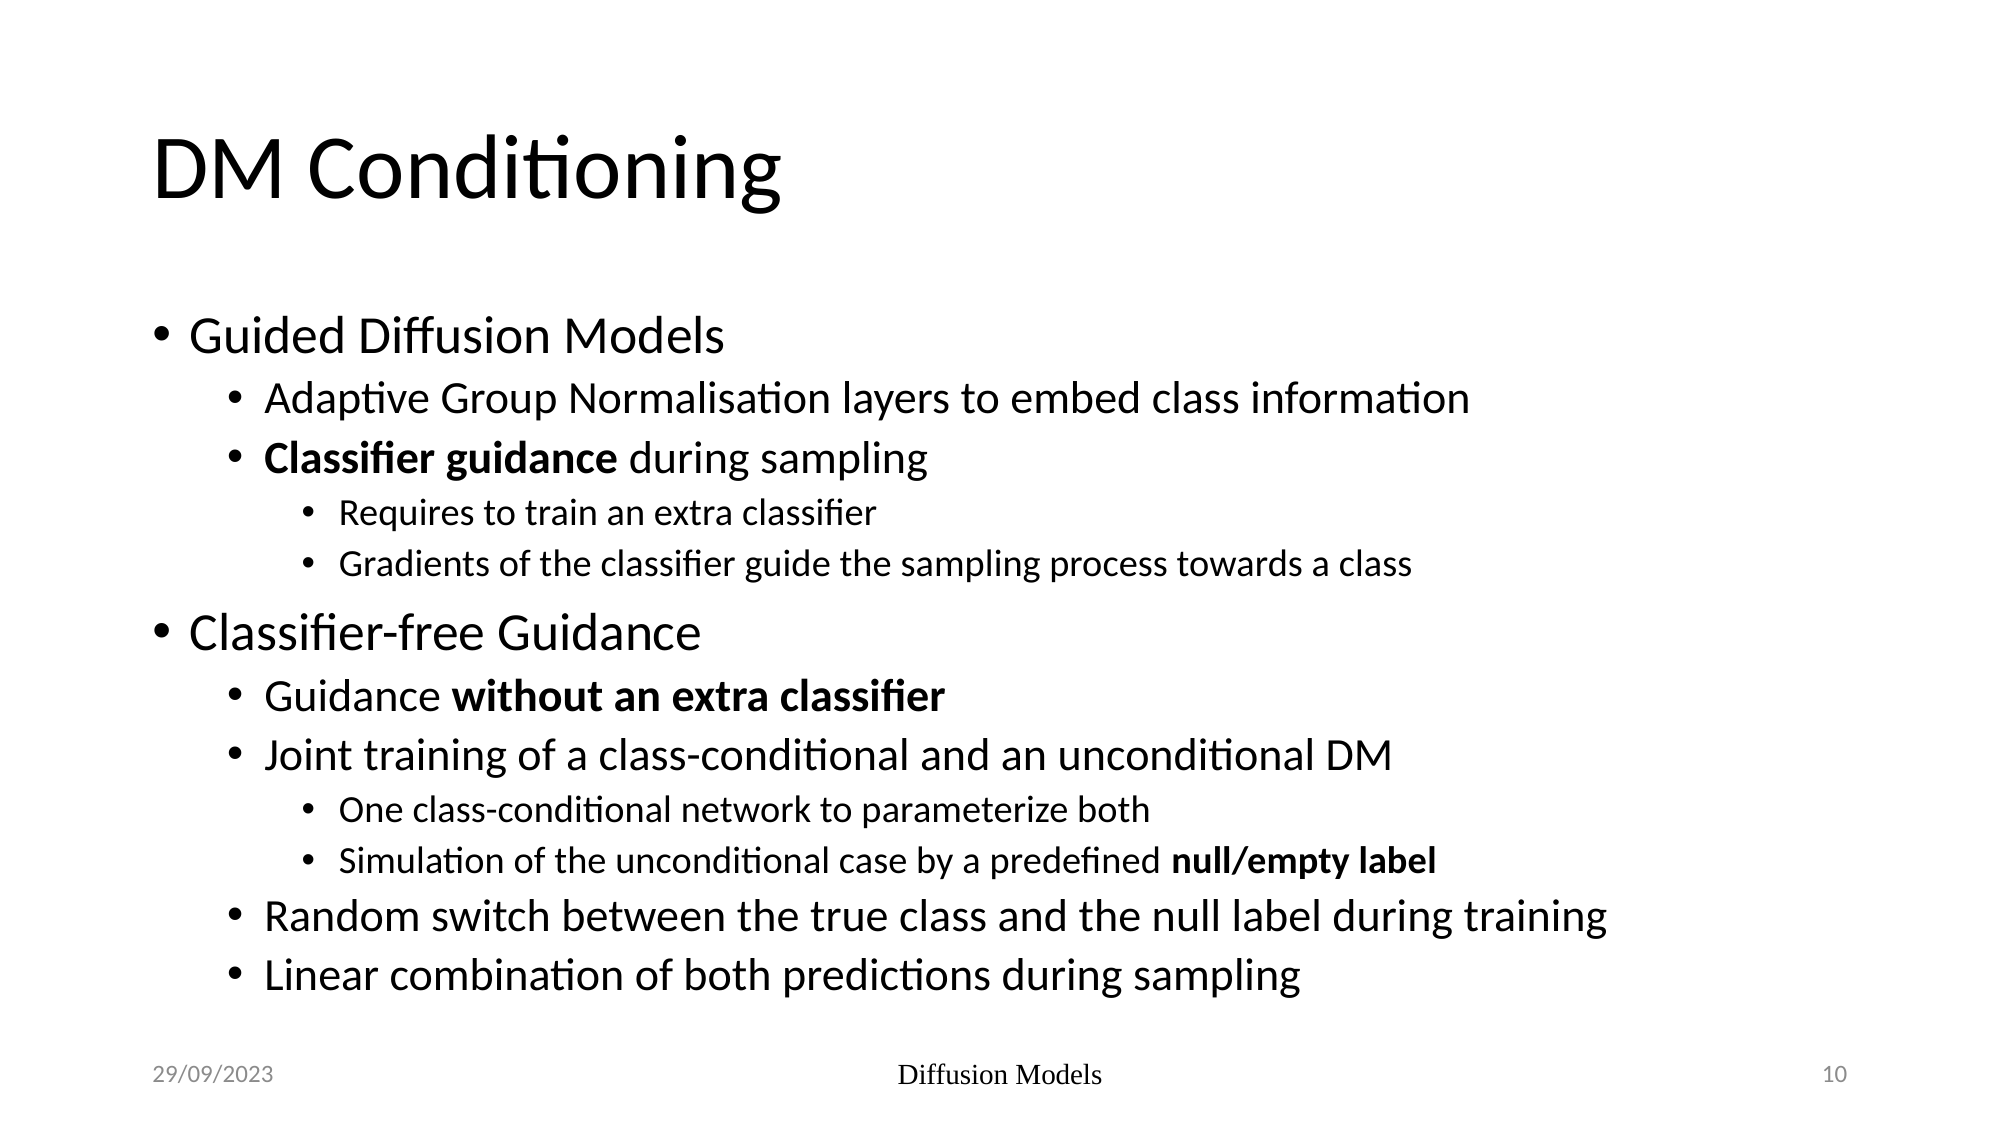

# DM Conditioning
Guided Diffusion Models
Adaptive Group Normalisation layers to embed class information
Classifier guidance during sampling
Requires to train an extra classifier
Gradients of the classifier guide the sampling process towards a class
Classifier-free Guidance
Guidance without an extra classifier
Joint training of a class-conditional and an unconditional DM
One class-conditional network to parameterize both
Simulation of the unconditional case by a predefined null/empty label
Random switch between the true class and the null label during training
Linear combination of both predictions during sampling

29/09/2023
Diffusion Models
10